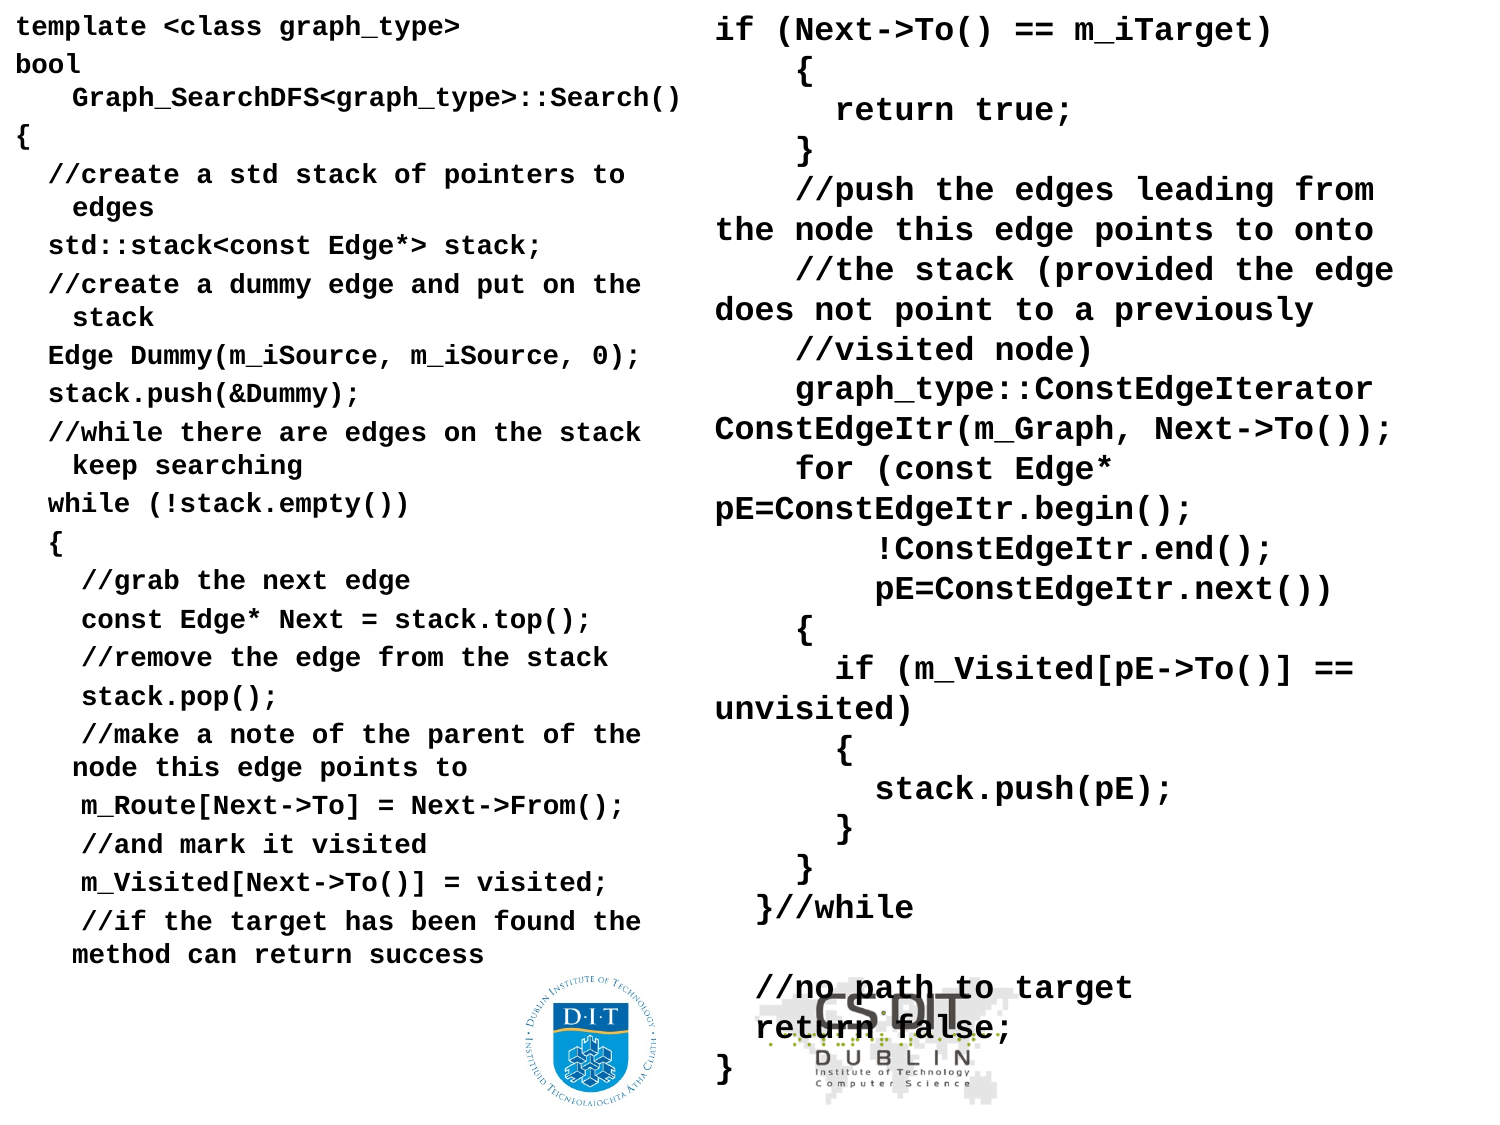

template <class graph_type>
bool Graph_SearchDFS<graph_type>::Search()
{
  //create a std stack of pointers to edges
  std::stack<const Edge*> stack;
  //create a dummy edge and put on the stack
  Edge Dummy(m_iSource, m_iSource, 0);
  stack.push(&Dummy);
  //while there are edges on the stack keep searching
  while (!stack.empty())
  {
    //grab the next edge
    const Edge* Next = stack.top();
    //remove the edge from the stack
    stack.pop();
    //make a note of the parent of the node this edge points to
    m_Route[Next->To] = Next->From();
    //and mark it visited
    m_Visited[Next->To()] = visited;
    //if the target has been found the method can return success
if (Next->To() == m_iTarget)
    {
      return true;
    }
    //push the edges leading from the node this edge points to onto
    //the stack (provided the edge does not point to a previously
    //visited node)
    graph_type::ConstEdgeIterator ConstEdgeItr(m_Graph, Next->To());
    for (const Edge* pE=ConstEdgeItr.begin();
        !ConstEdgeItr.end();
        pE=ConstEdgeItr.next())
    {
      if (m_Visited[pE->To()] == unvisited)
      {
        stack.push(pE);
      }
    }
  }//while

  //no path to target
  return false;
}